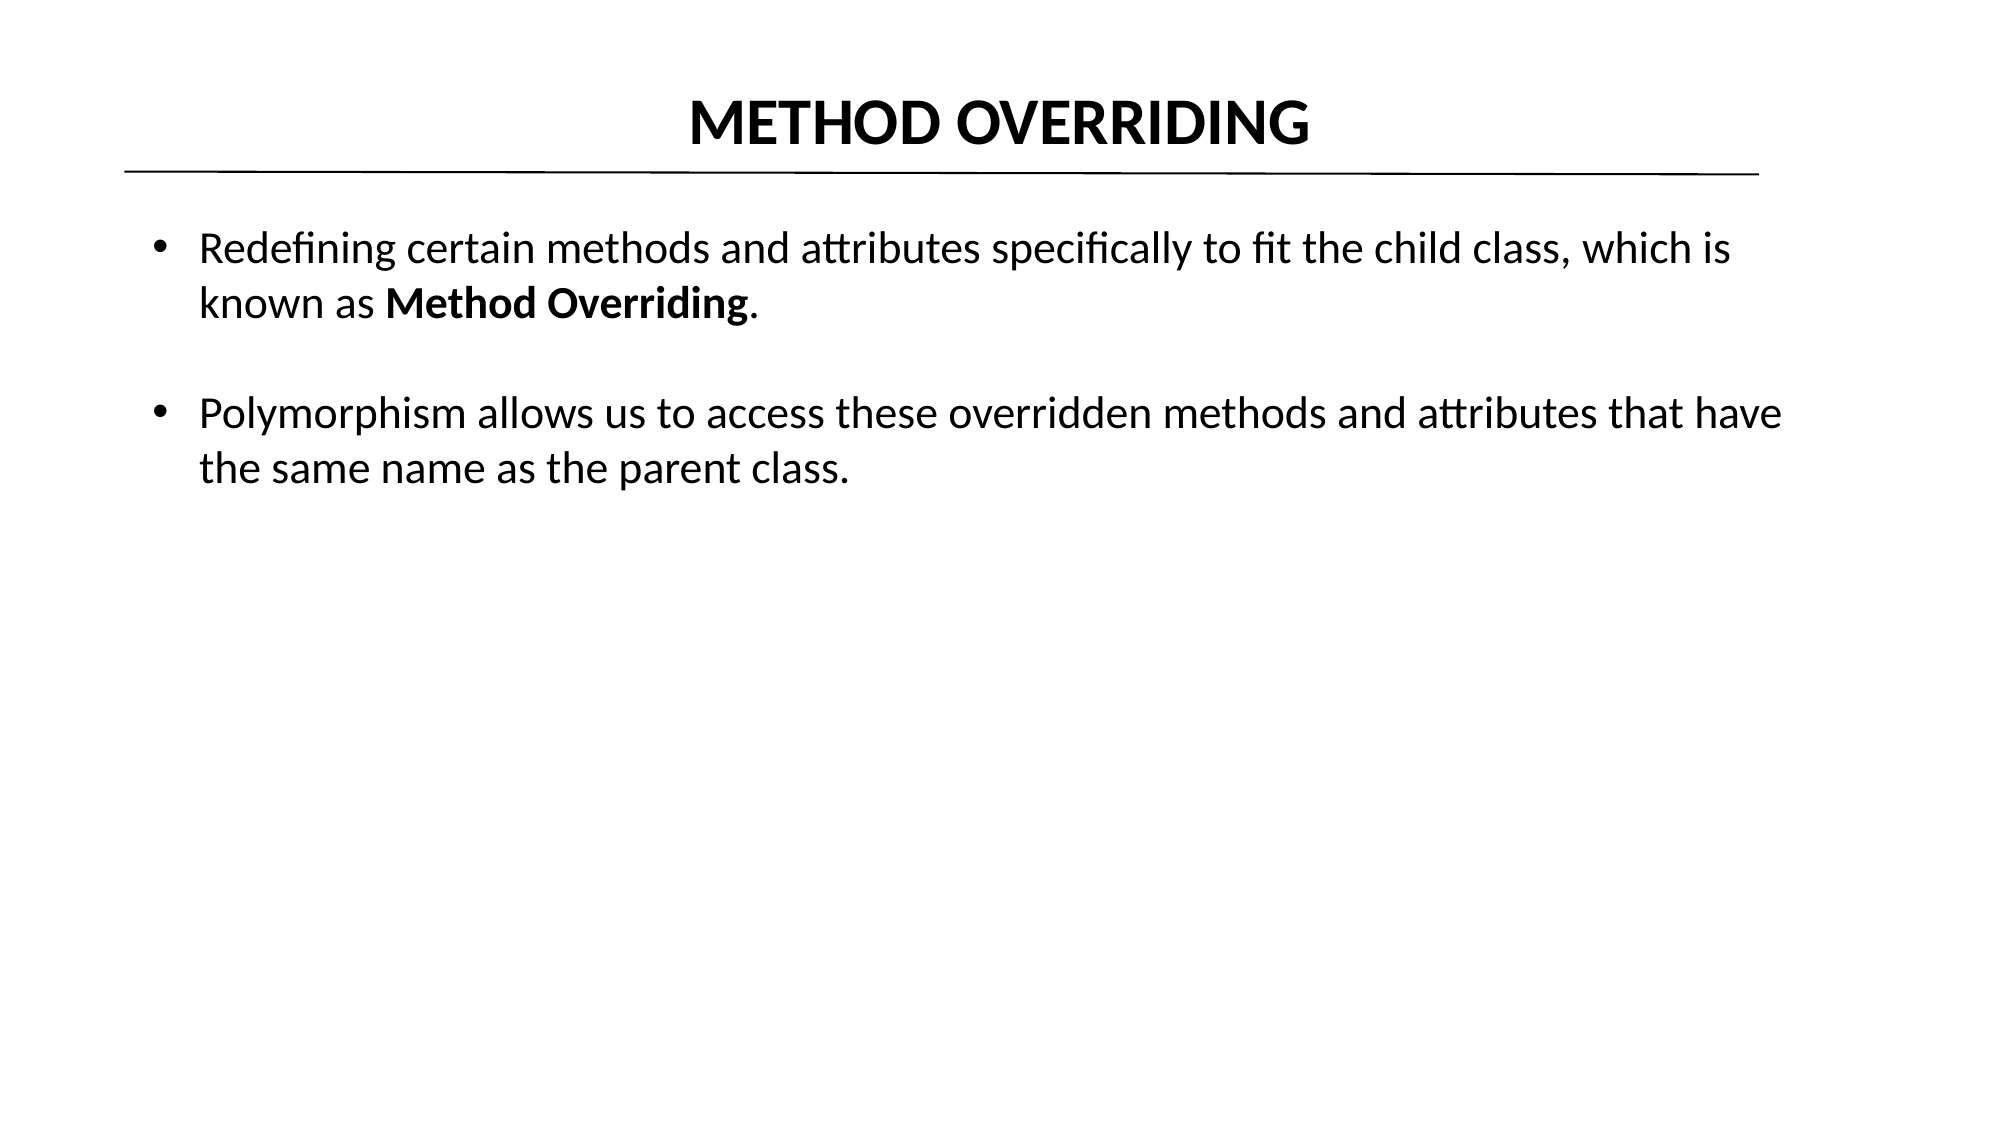

# METHOD OVERRIDING
Redefining certain methods and attributes specifically to fit the child class, which is known as Method Overriding.

Polymorphism allows us to access these overridden methods and attributes that have the same name as the parent class.